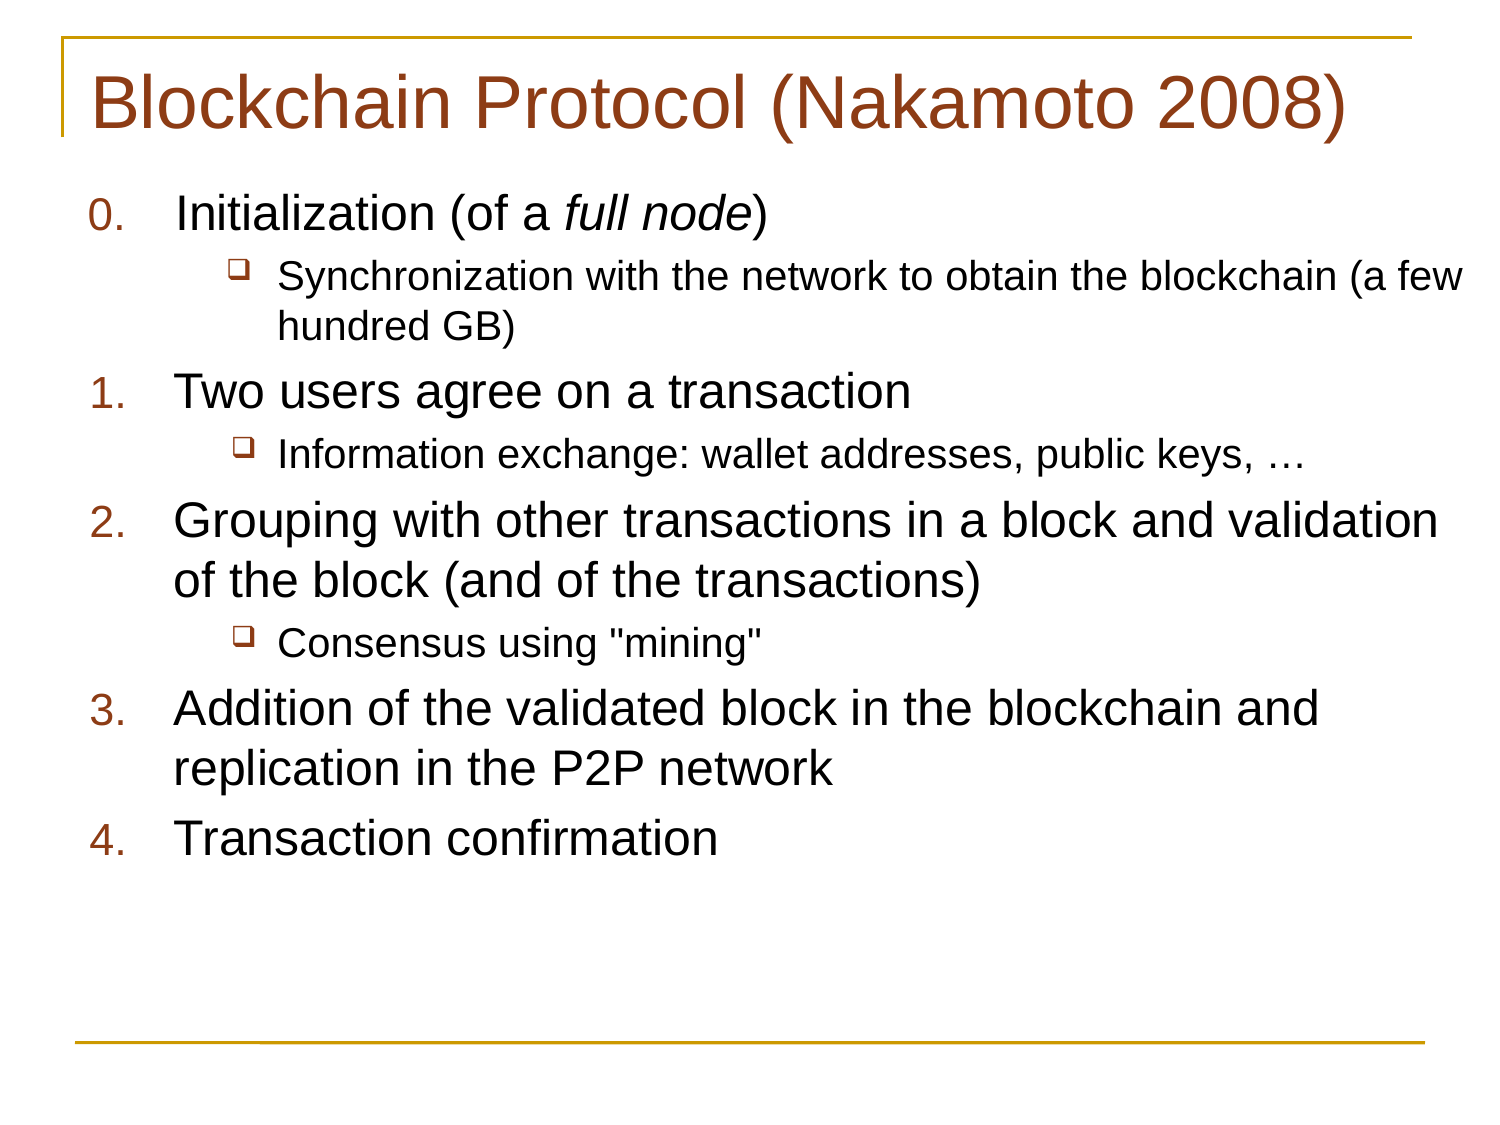

# Blockchain Protocol (Nakamoto 2008)
0.	Initialization (of a full node)
Synchronization with the network to obtain the blockchain (a few hundred GB)
Two users agree on a transaction
Information exchange: wallet addresses, public keys, …
Grouping with other transactions in a block and validation of the block (and of the transactions)
Consensus using "mining"
Addition of the validated block in the blockchain and replication in the P2P network
Transaction confirmation